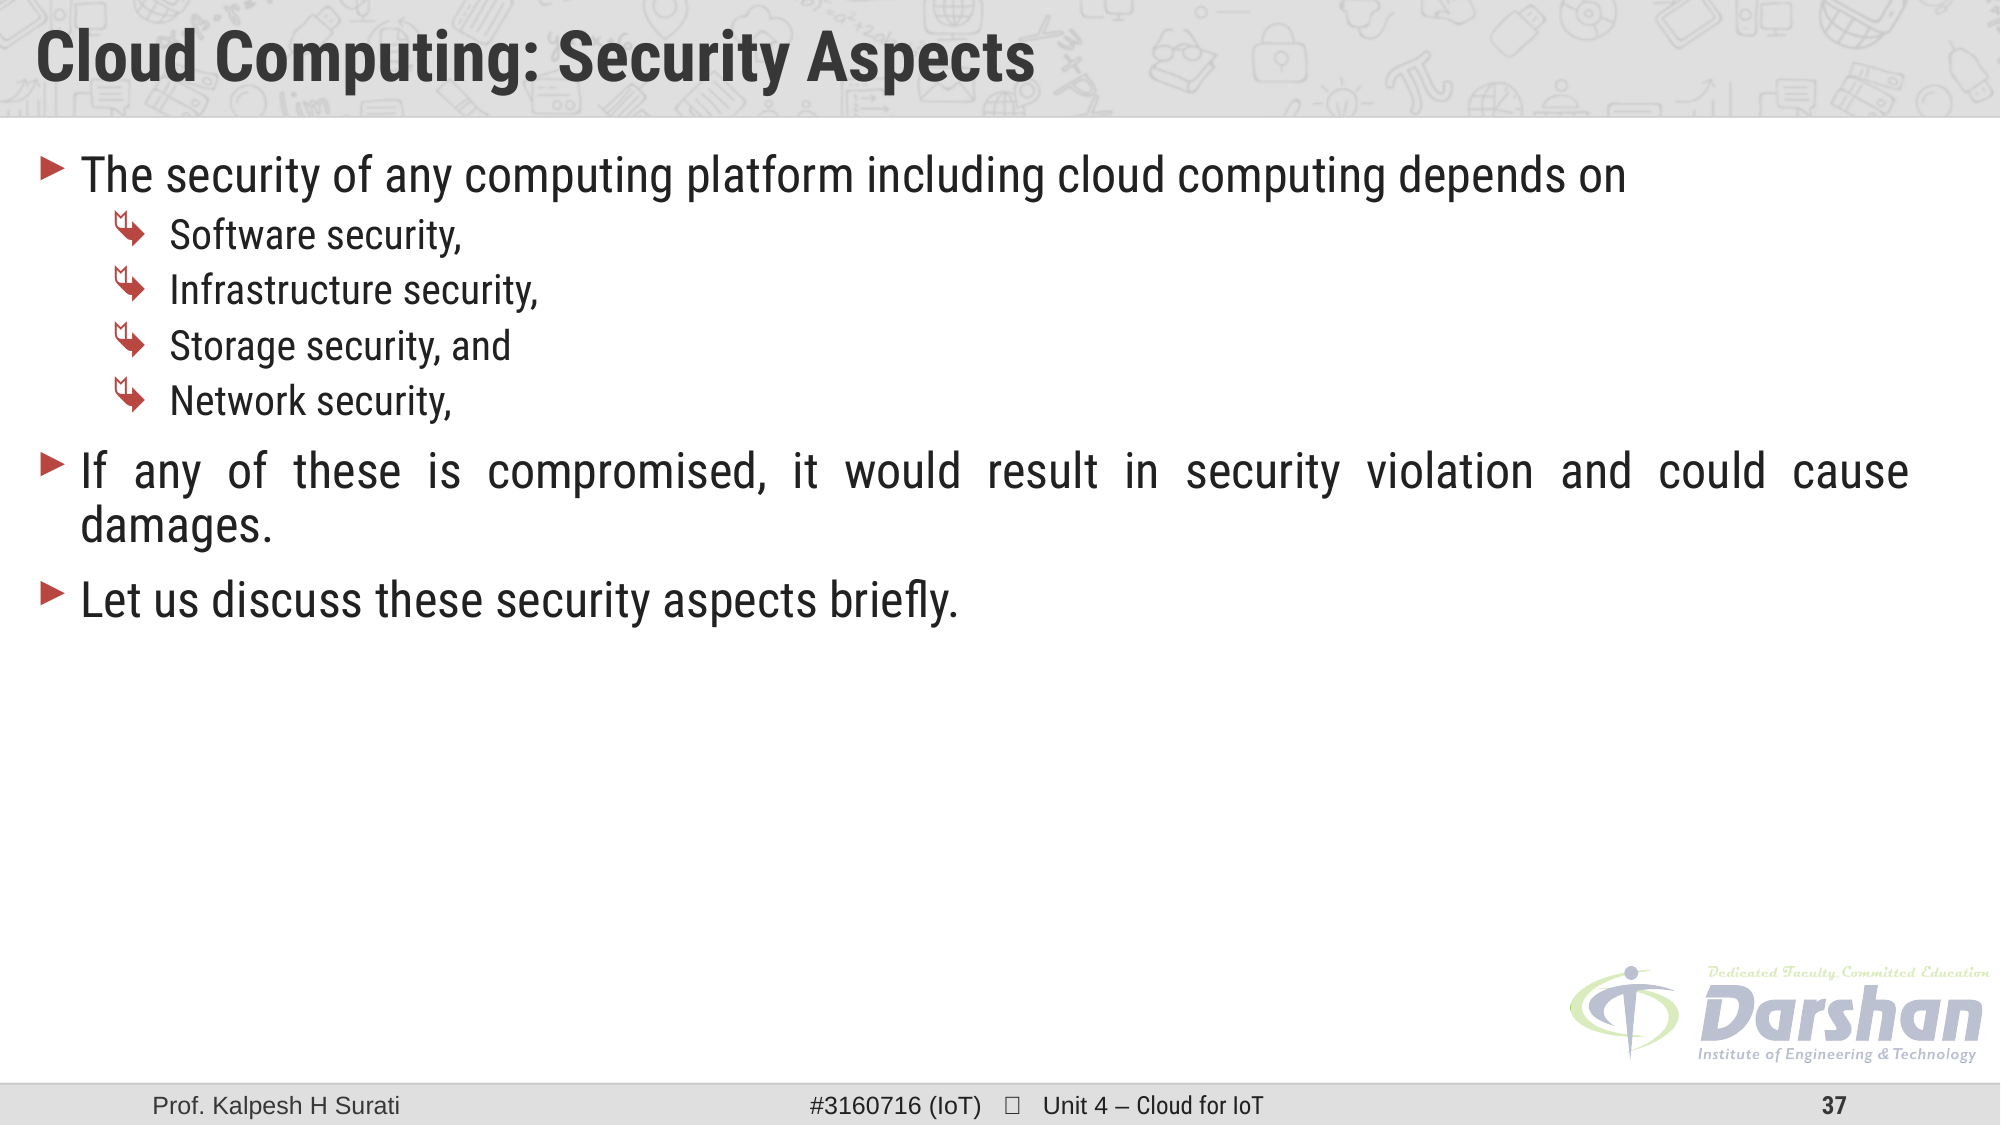

# Cloud Computing: Security Aspects
The security of any computing platform including cloud computing depends on
Software security,
Infrastructure security,
Storage security, and
Network security,
If any of these is compromised, it would result in security violation and could cause damages.
Let us discuss these security aspects briefly.